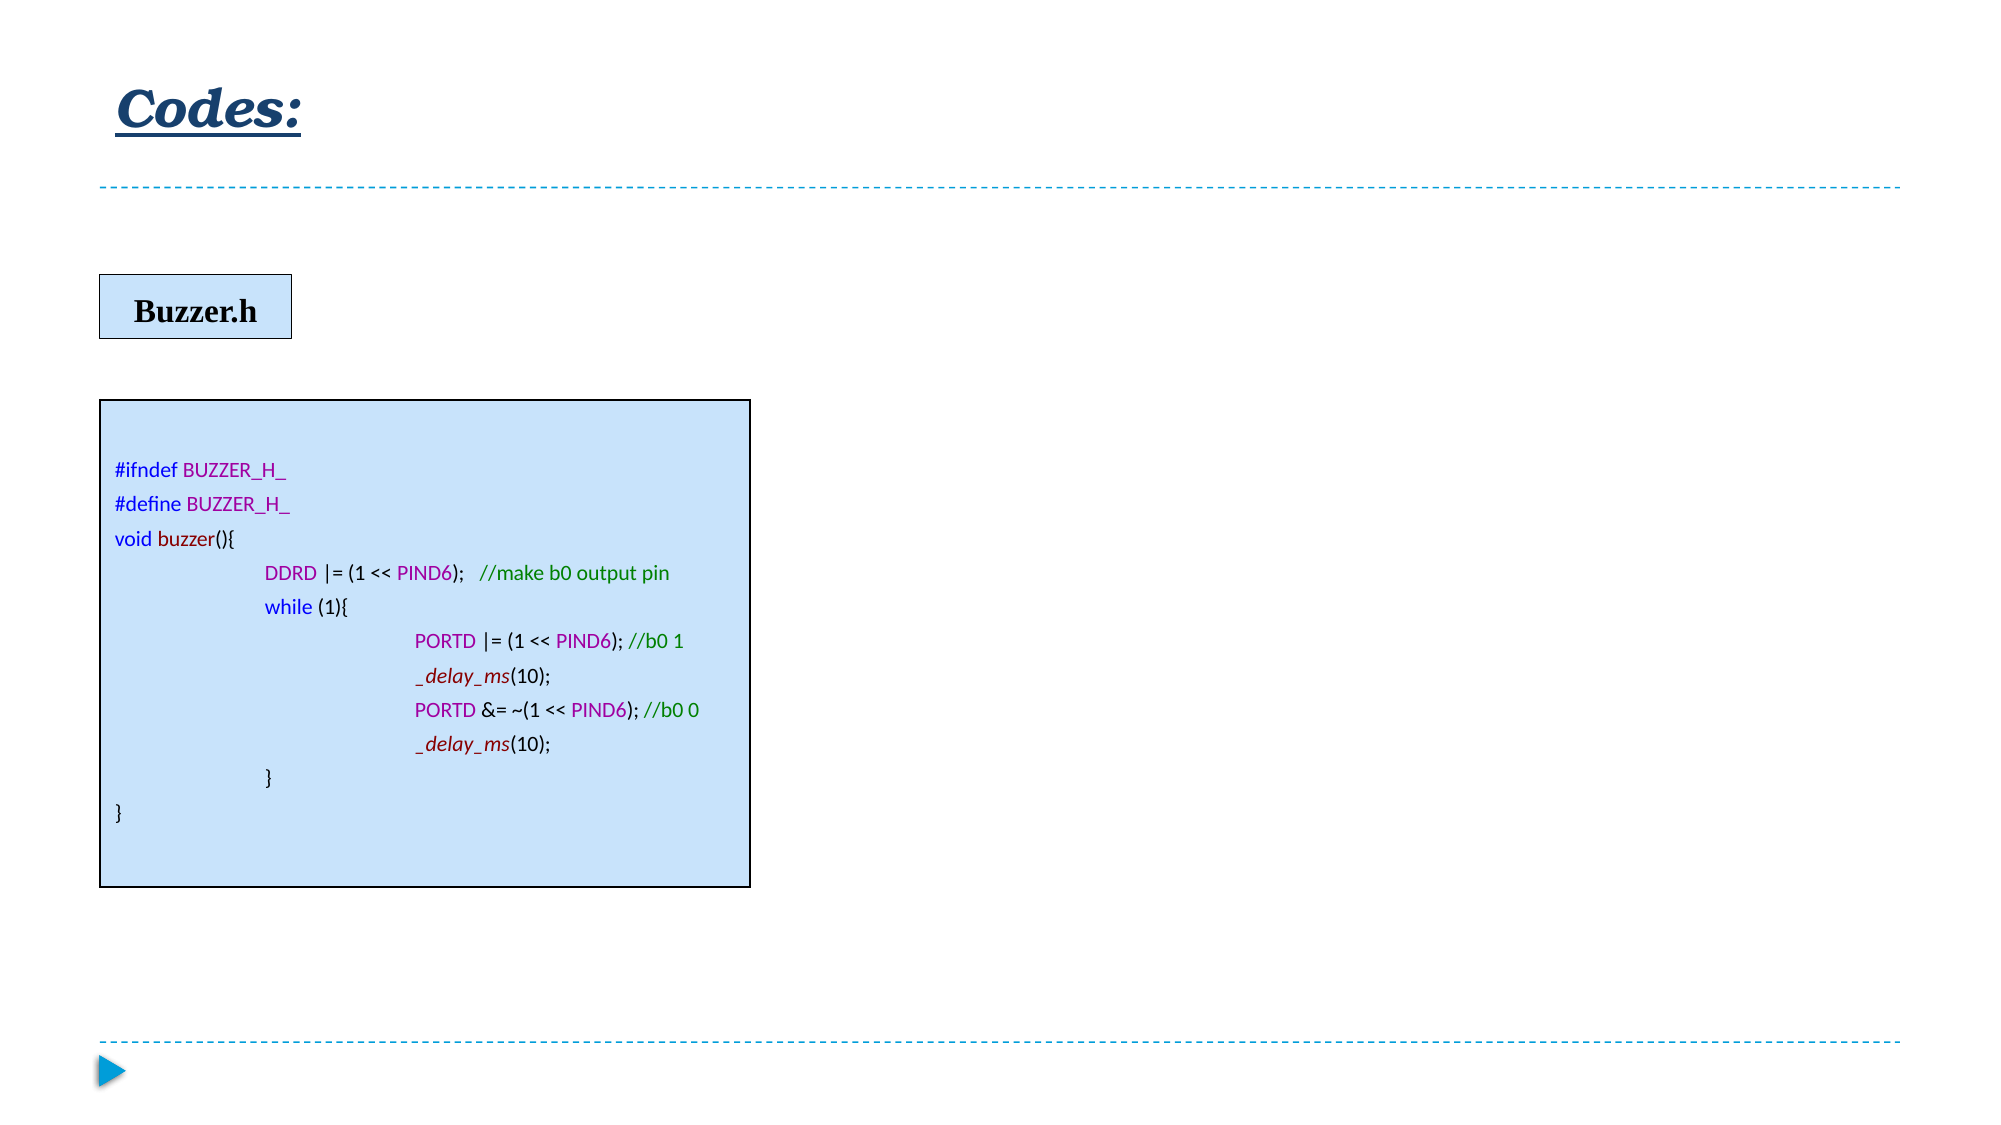

# Codes:
Buzzer.h
| #ifndef BUZZER\_H\_ #define BUZZER\_H\_ void buzzer(){ DDRD |= (1 << PIND6); //make b0 output pin while (1){ PORTD |= (1 << PIND6); //b0 1 \_delay\_ms(10); PORTD &= ~(1 << PIND6); //b0 0 \_delay\_ms(10); } } |
| --- |
34